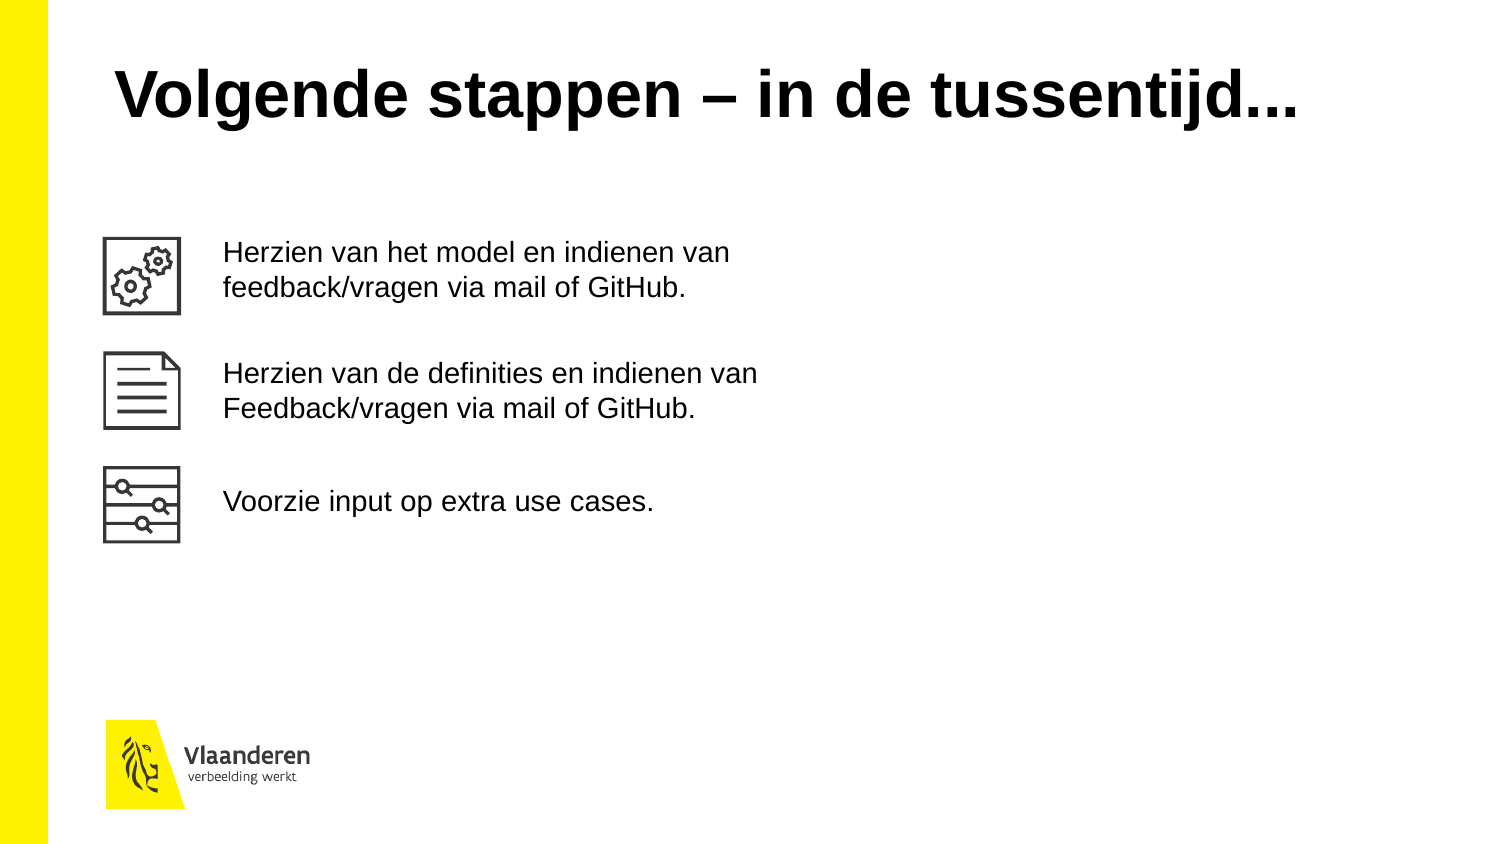

Volgende stappen – in de tussentijd...
Herzien van het model en indienen van feedback/vragen via mail of GitHub.

Herzien van de definities en indienen van
Feedback/vragen via mail of GitHub.

Voorzie input op extra use cases.